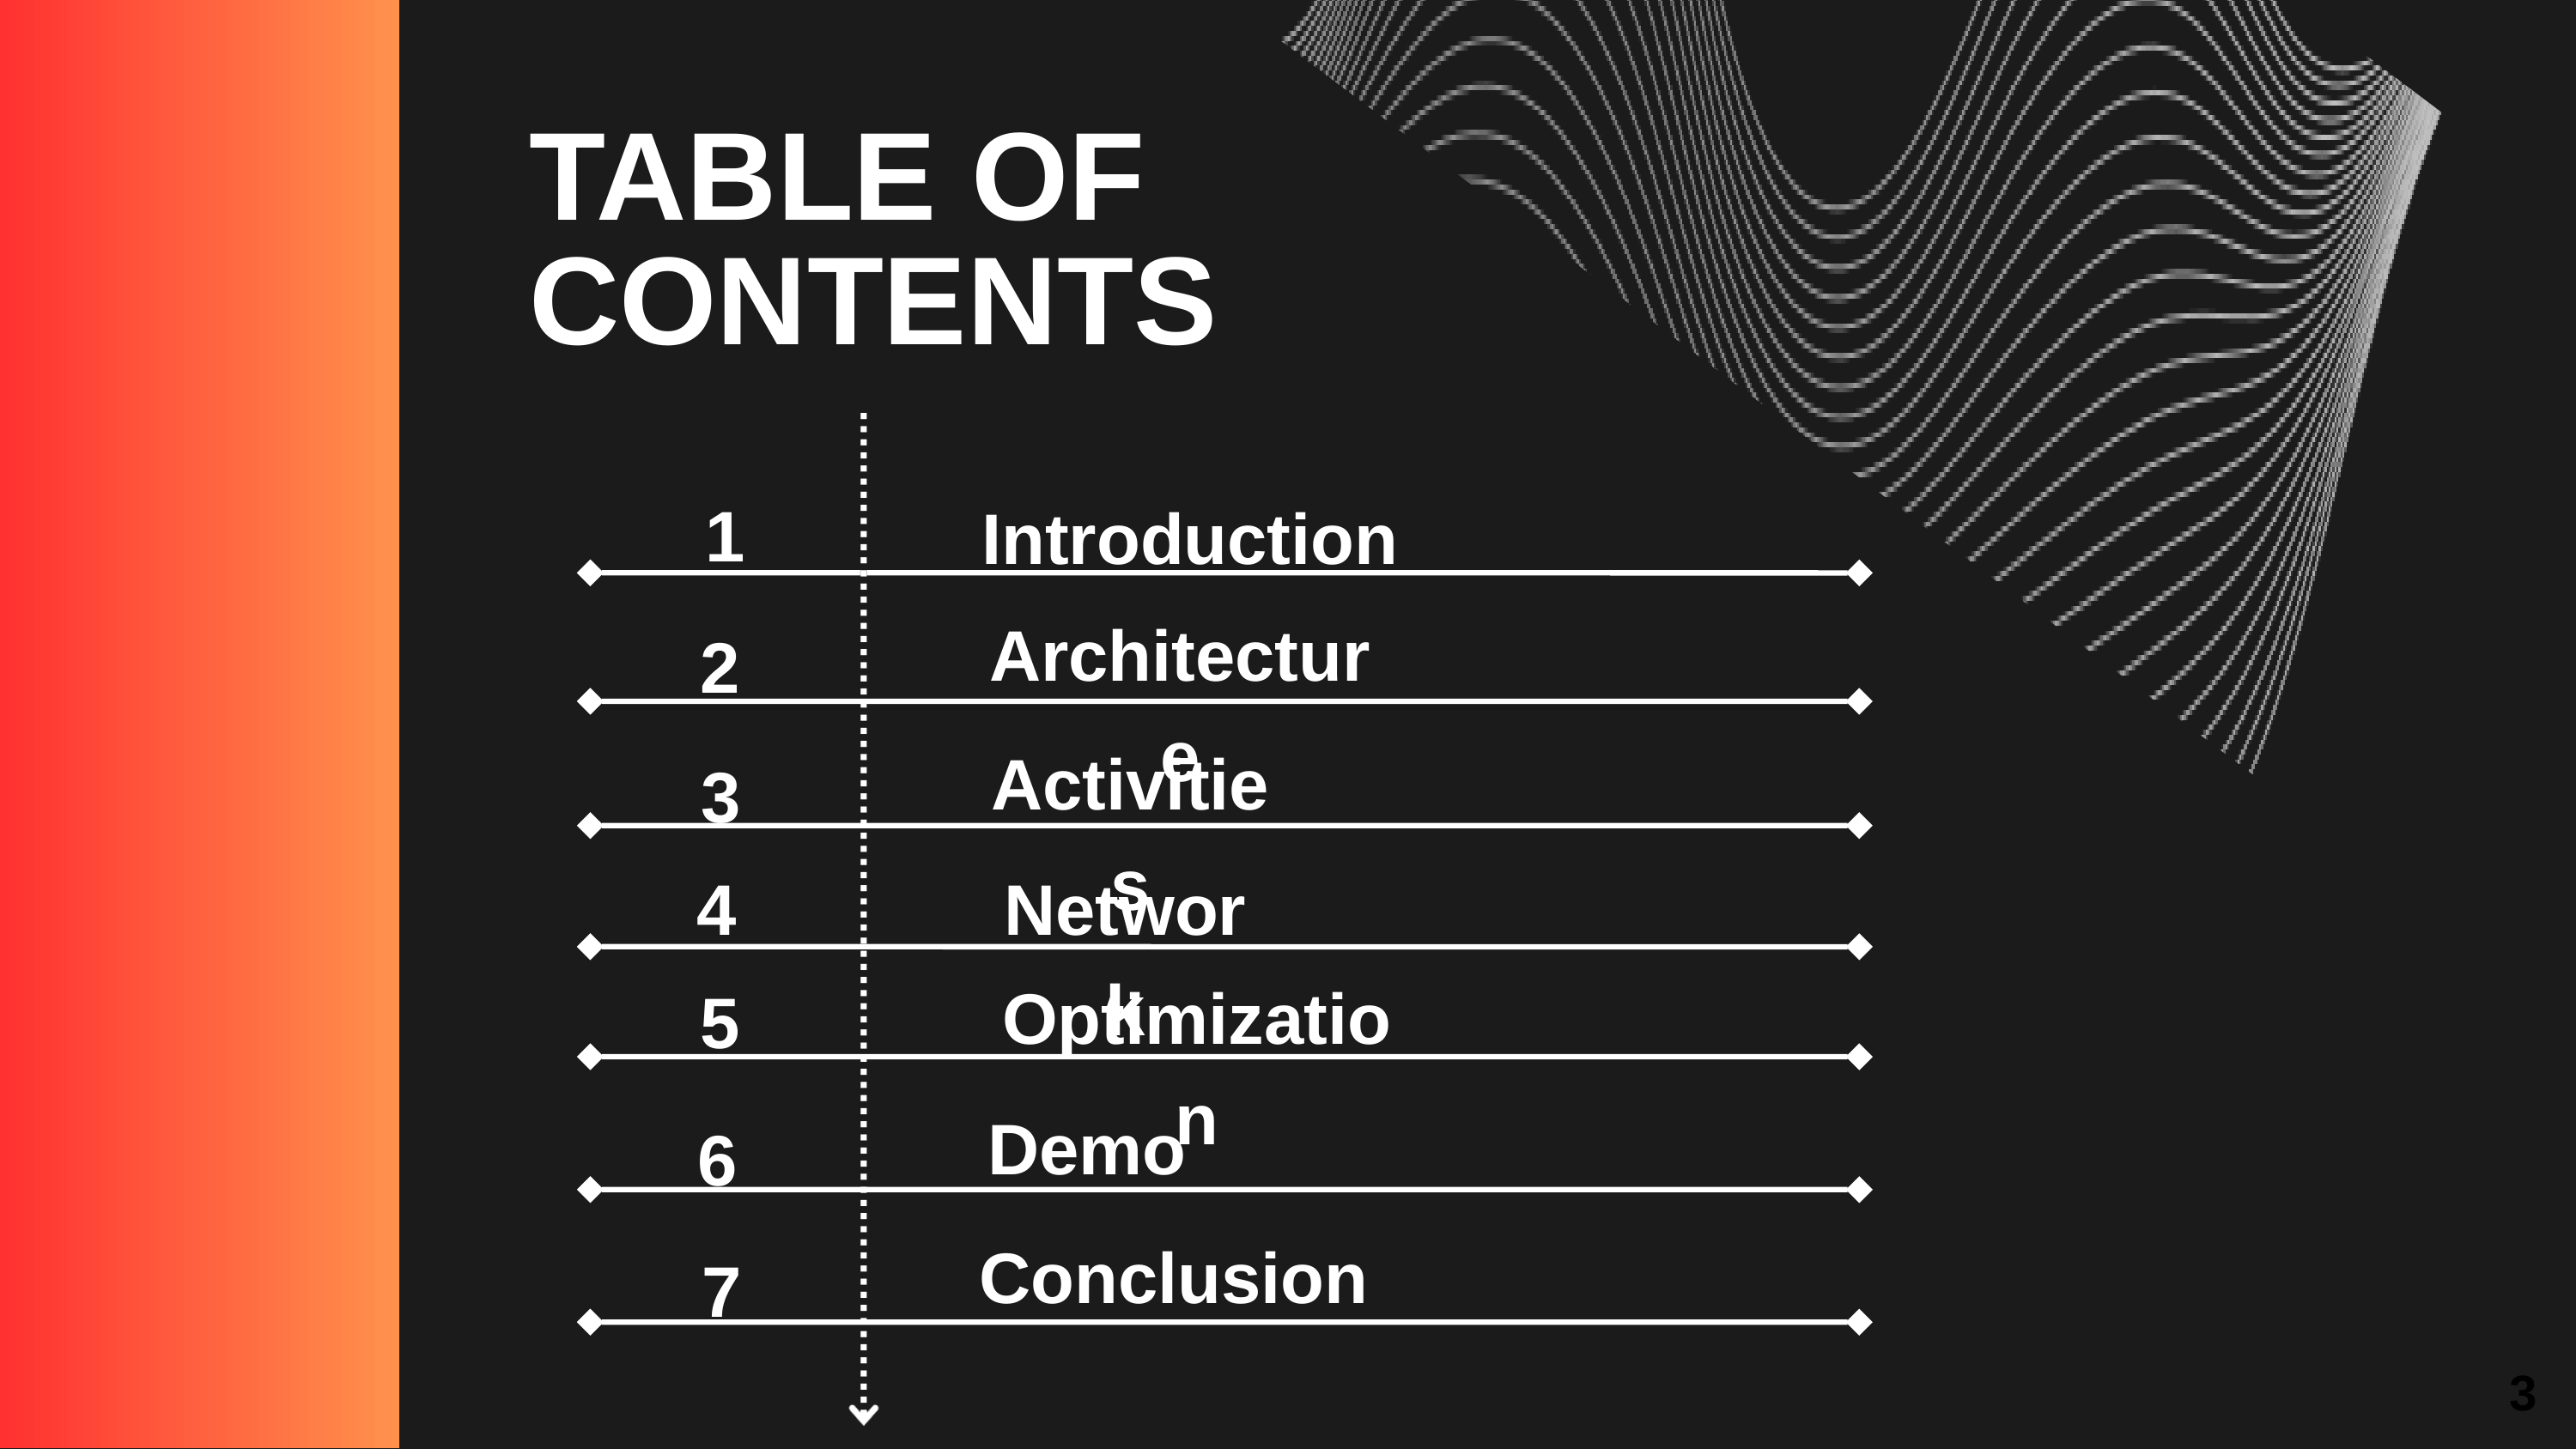

TABLE OF CONTENTS

1
Introduction

Architecture
2

Activities
3

4
Network

Optimization
5

Demo
6

Conclusion
7

3